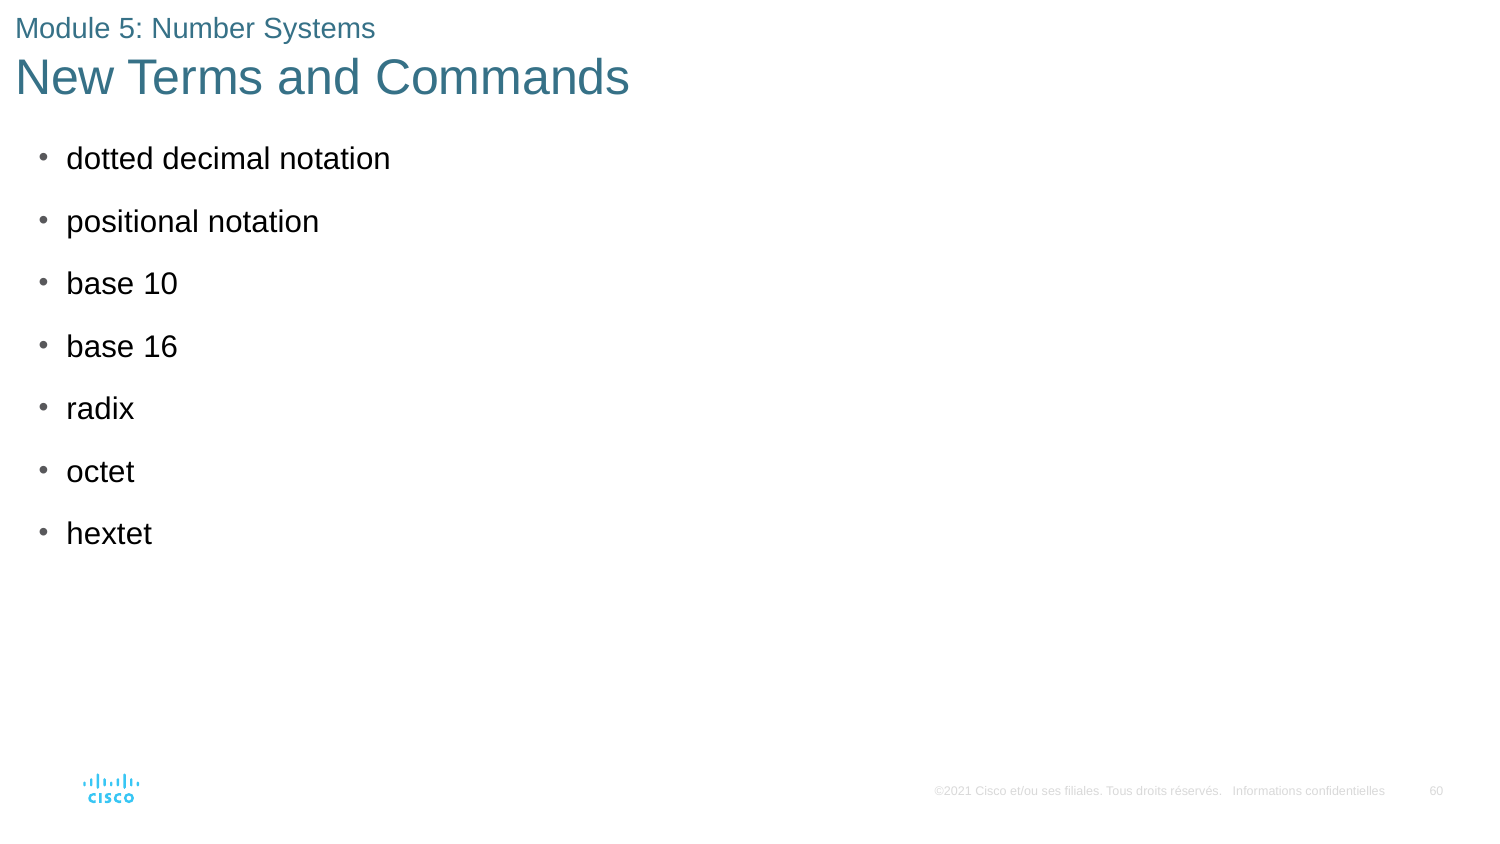

# Module 5: Number Systems New Terms and Commands
dotted decimal notation
positional notation
base 10
base 16
radix
octet
hextet